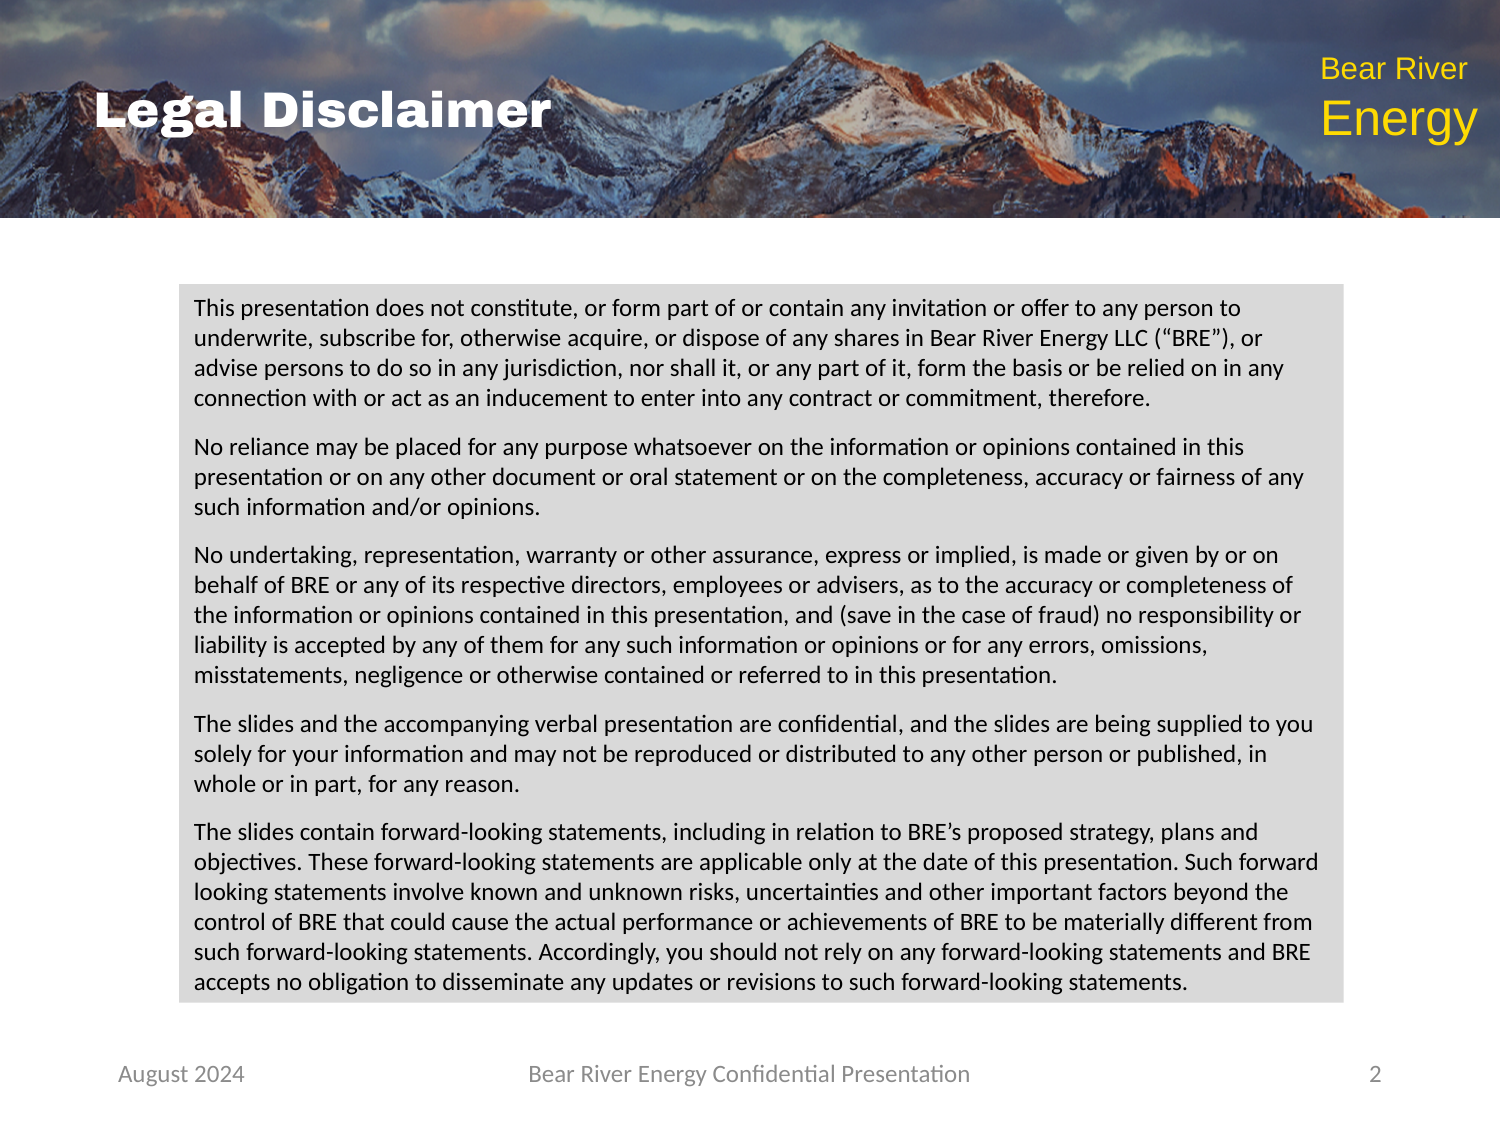

# Legal Disclaimer
This presentation does not constitute, or form part of or contain any invitation or offer to any person to underwrite, subscribe for, otherwise acquire, or dispose of any shares in Bear River Energy LLC (“BRE”), or advise persons to do so in any jurisdiction, nor shall it, or any part of it, form the basis or be relied on in any connection with or act as an inducement to enter into any contract or commitment, therefore.
No reliance may be placed for any purpose whatsoever on the information or opinions contained in this presentation or on any other document or oral statement or on the completeness, accuracy or fairness of any such information and/or opinions.
No undertaking, representation, warranty or other assurance, express or implied, is made or given by or on behalf of BRE or any of its respective directors, employees or advisers, as to the accuracy or completeness of the information or opinions contained in this presentation, and (save in the case of fraud) no responsibility or liability is accepted by any of them for any such information or opinions or for any errors, omissions, misstatements, negligence or otherwise contained or referred to in this presentation.
The slides and the accompanying verbal presentation are confidential, and the slides are being supplied to you solely for your information and may not be reproduced or distributed to any other person or published, in whole or in part, for any reason.
The slides contain forward-looking statements, including in relation to BRE’s proposed strategy, plans and objectives. These forward-looking statements are applicable only at the date of this presentation. Such forward looking statements involve known and unknown risks, uncertainties and other important factors beyond the control of BRE that could cause the actual performance or achievements of BRE to be materially different from such forward-looking statements. Accordingly, you should not rely on any forward-looking statements and BRE accepts no obligation to disseminate any updates or revisions to such forward-looking statements.
August 2024
Bear River Energy Confidential Presentation
2